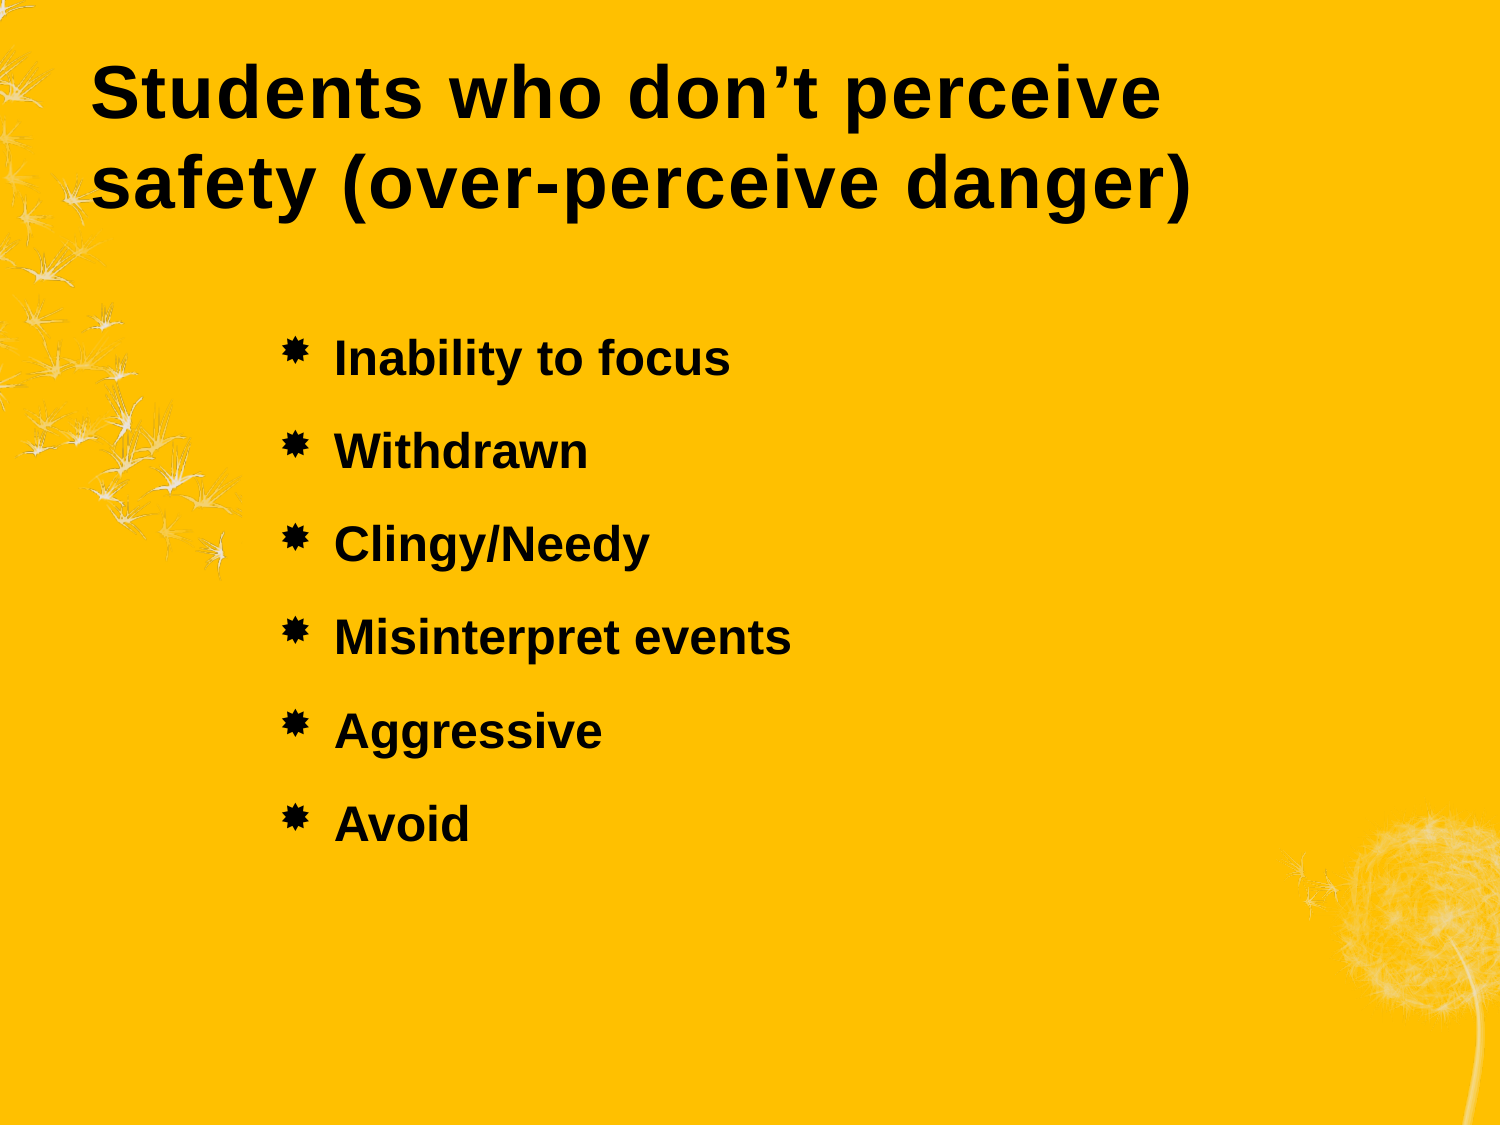

# Students who don’t perceive safety (over-perceive danger)
Inability to focus
Withdrawn
Clingy/Needy
Misinterpret events
Aggressive
Avoid